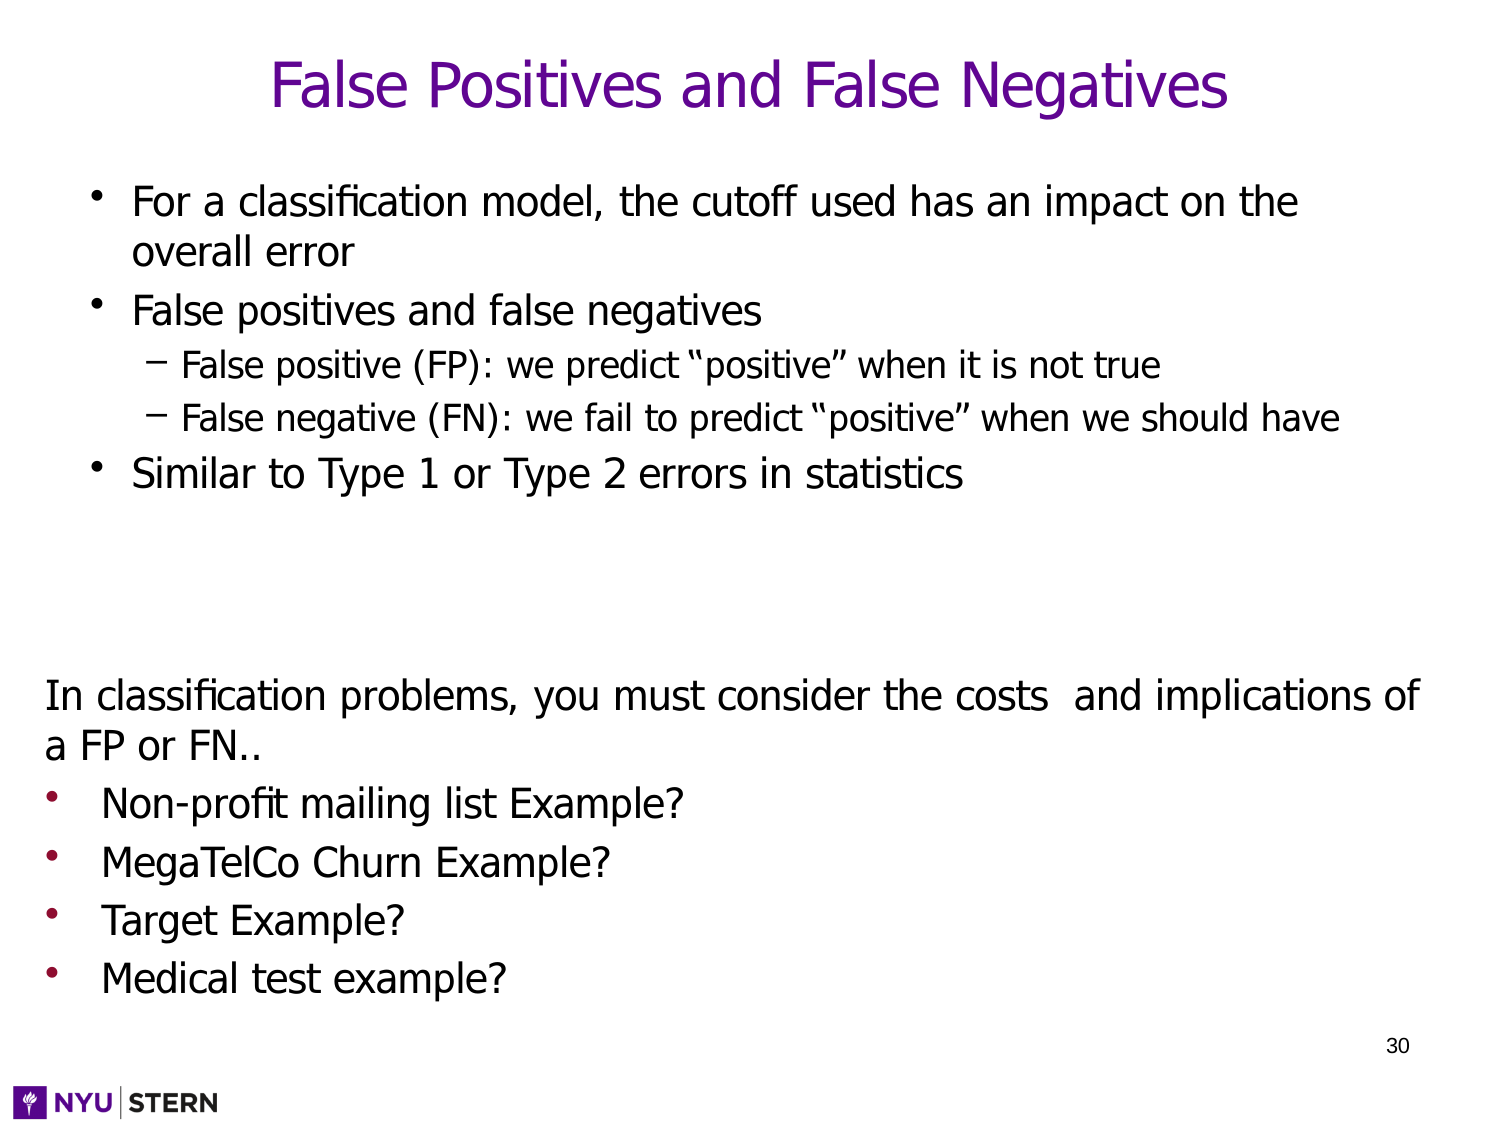

# False Positives and False Negatives
For a classification model, the cutoff used has an impact on the overall error
False positives and false negatives
False positive (FP): we predict “positive” when it is not true
False negative (FN): we fail to predict “positive” when we should have
Similar to Type 1 or Type 2 errors in statistics
In classification problems, you must consider the costs  and implications of a FP or FN..
Non-profit mailing list Example?
MegaTelCo Churn Example?
Target Example?
Medical test example?
30